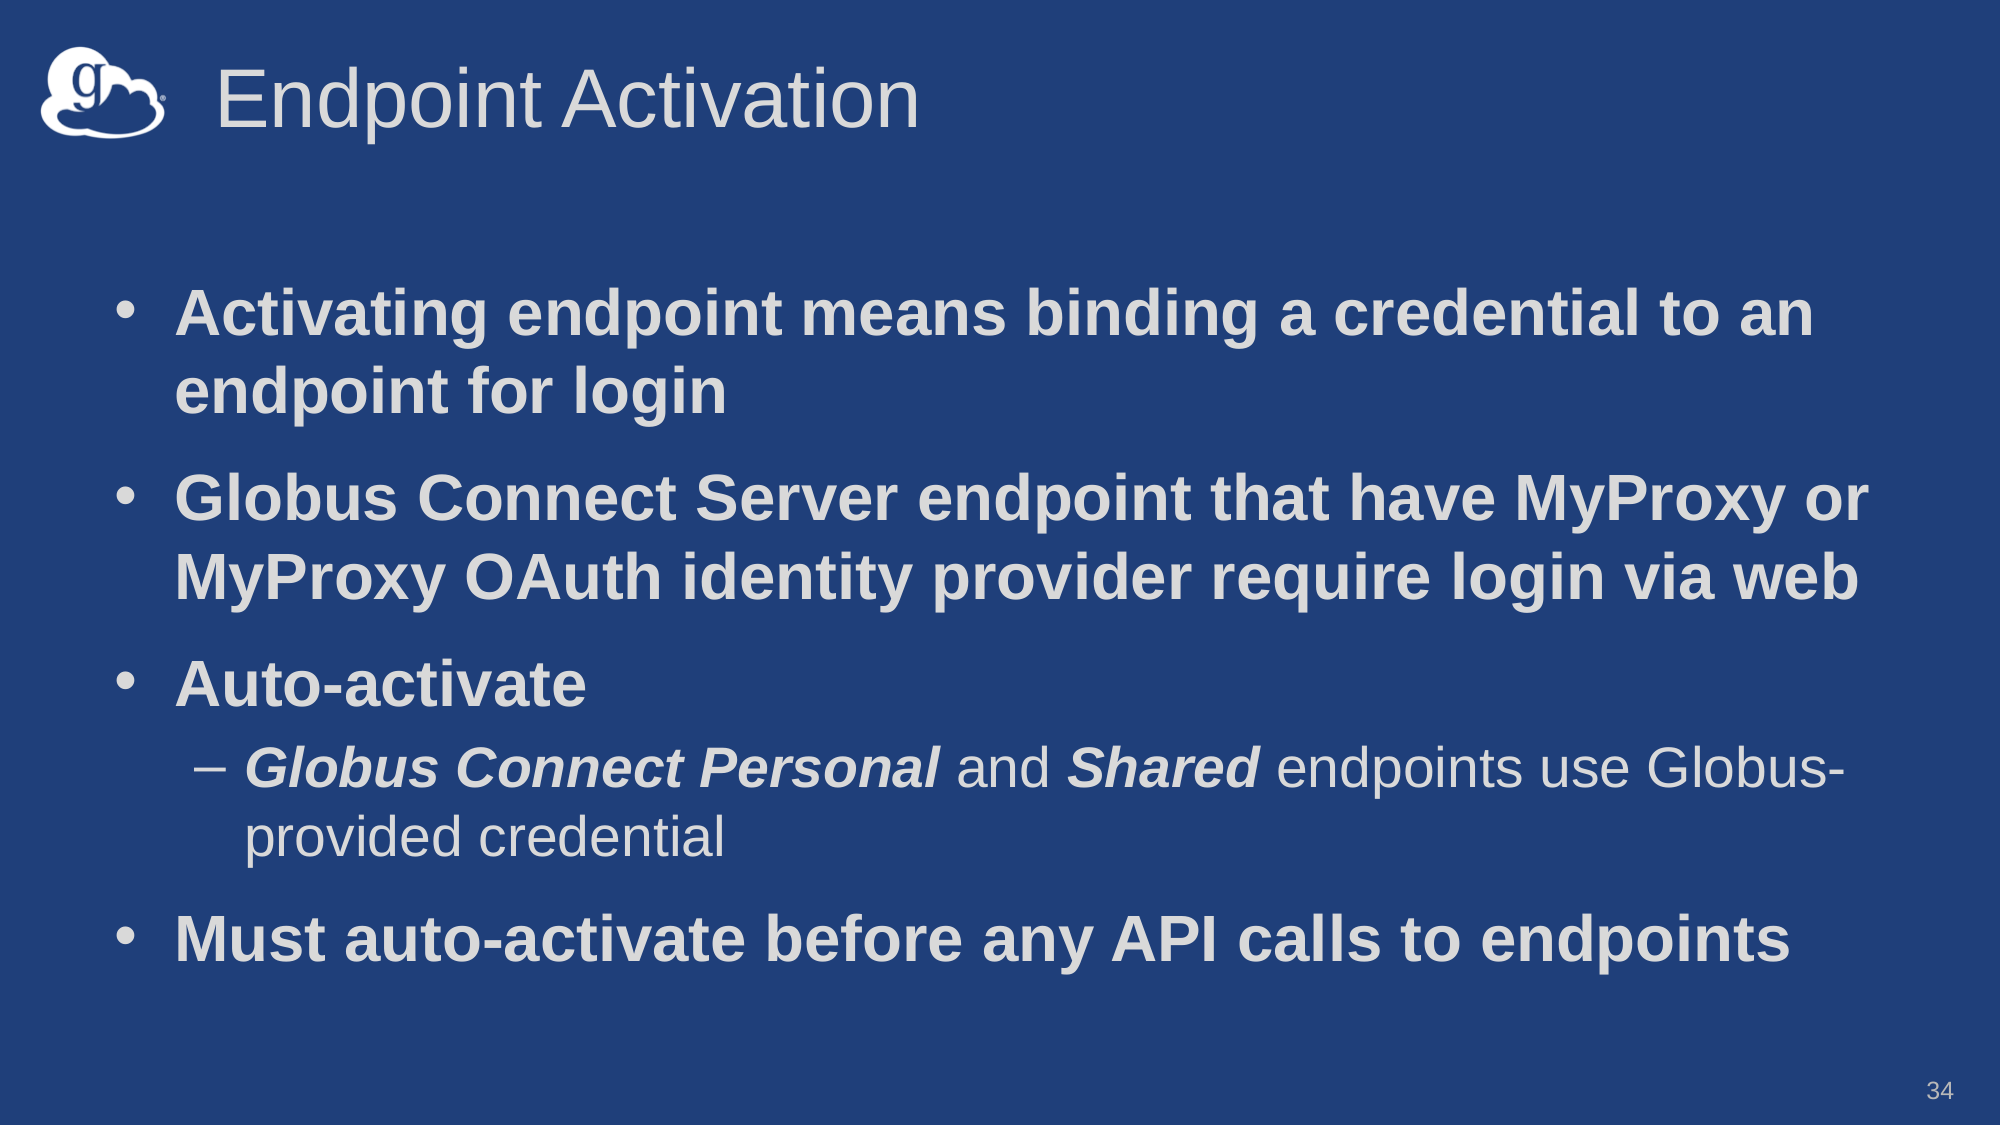

# Endpoint Activation
Activating endpoint means binding a credential to an endpoint for login
Globus Connect Server endpoint that have MyProxy or MyProxy OAuth identity provider require login via web
Auto-activate
Globus Connect Personal and Shared endpoints use Globus-provided credential
Must auto-activate before any API calls to endpoints

34